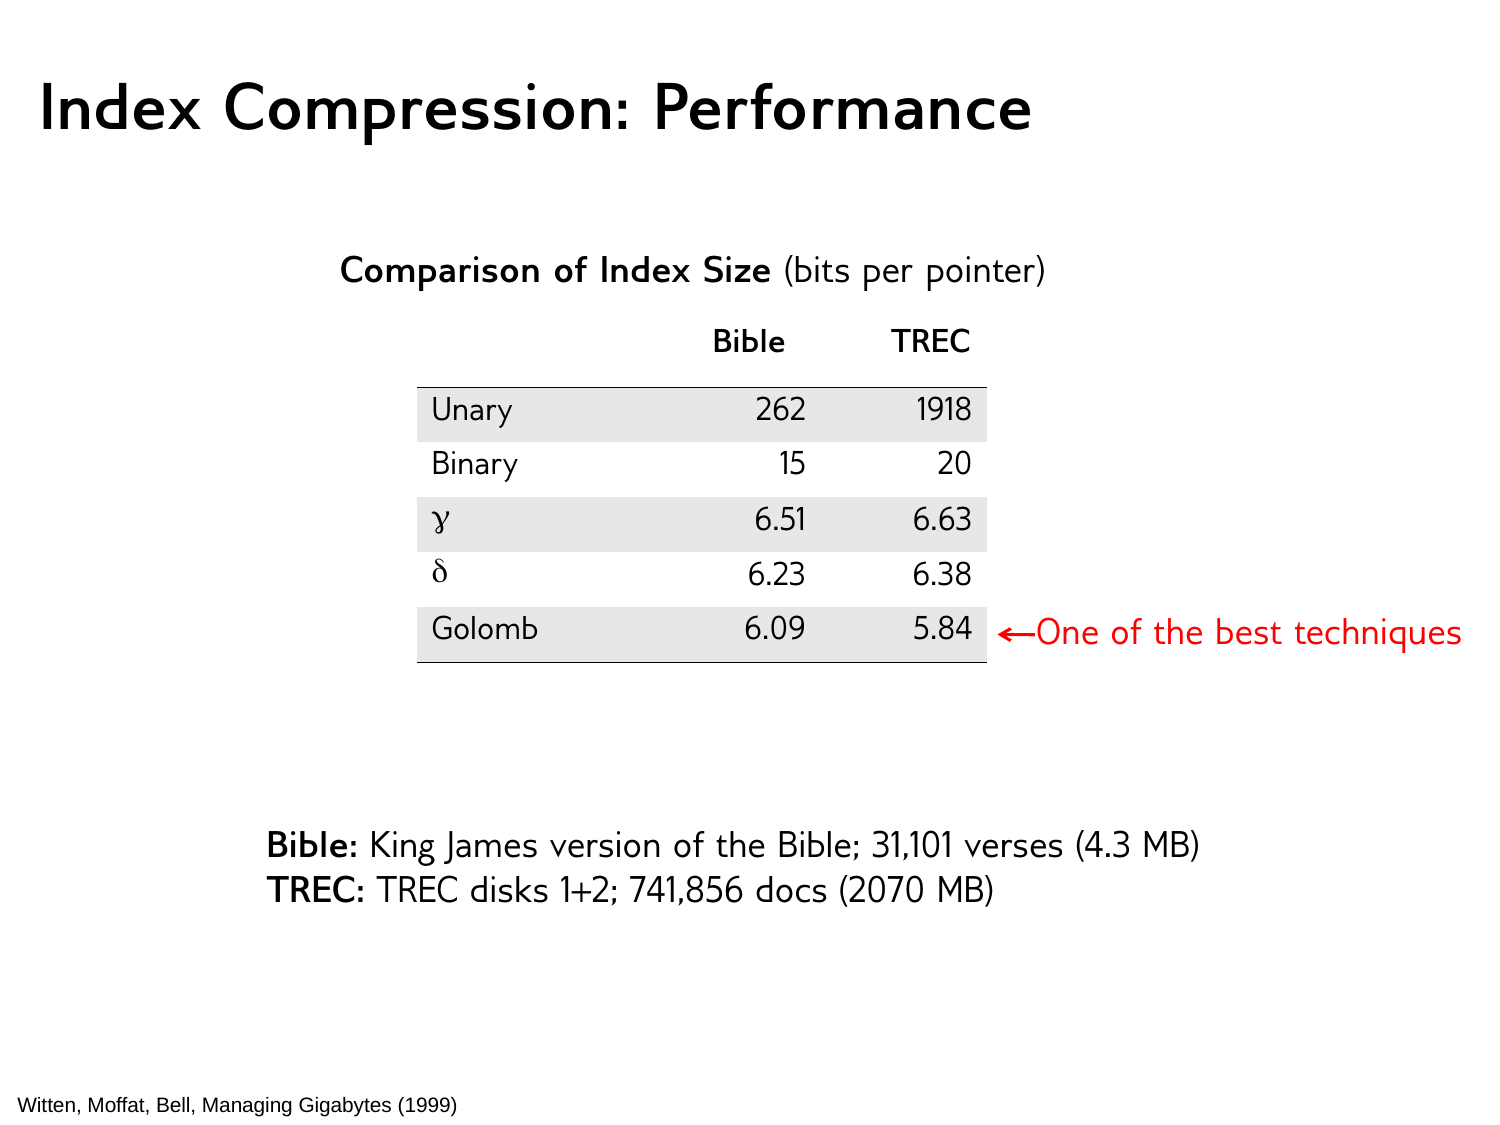

# Index Compression: Performance
Comparison of Index Size (bits per pointer)
| Bible | TREC |
| --- | --- |
| Unary | 262 | 1918 |
| --- | --- | --- |
| Binary | 15 | 20 |
| γ | 6.51 | 6.63 |
| δ | 6.23 | 6.38 |
| Golomb | 6.09 | 5.84 |
One of the best techniques
Bible: King James version of the Bible; 31,101 verses (4.3 MB)
TREC: TREC disks 1+2; 741,856 docs (2070 MB)
Witten, Moffat, Bell, Managing Gigabytes (1999)